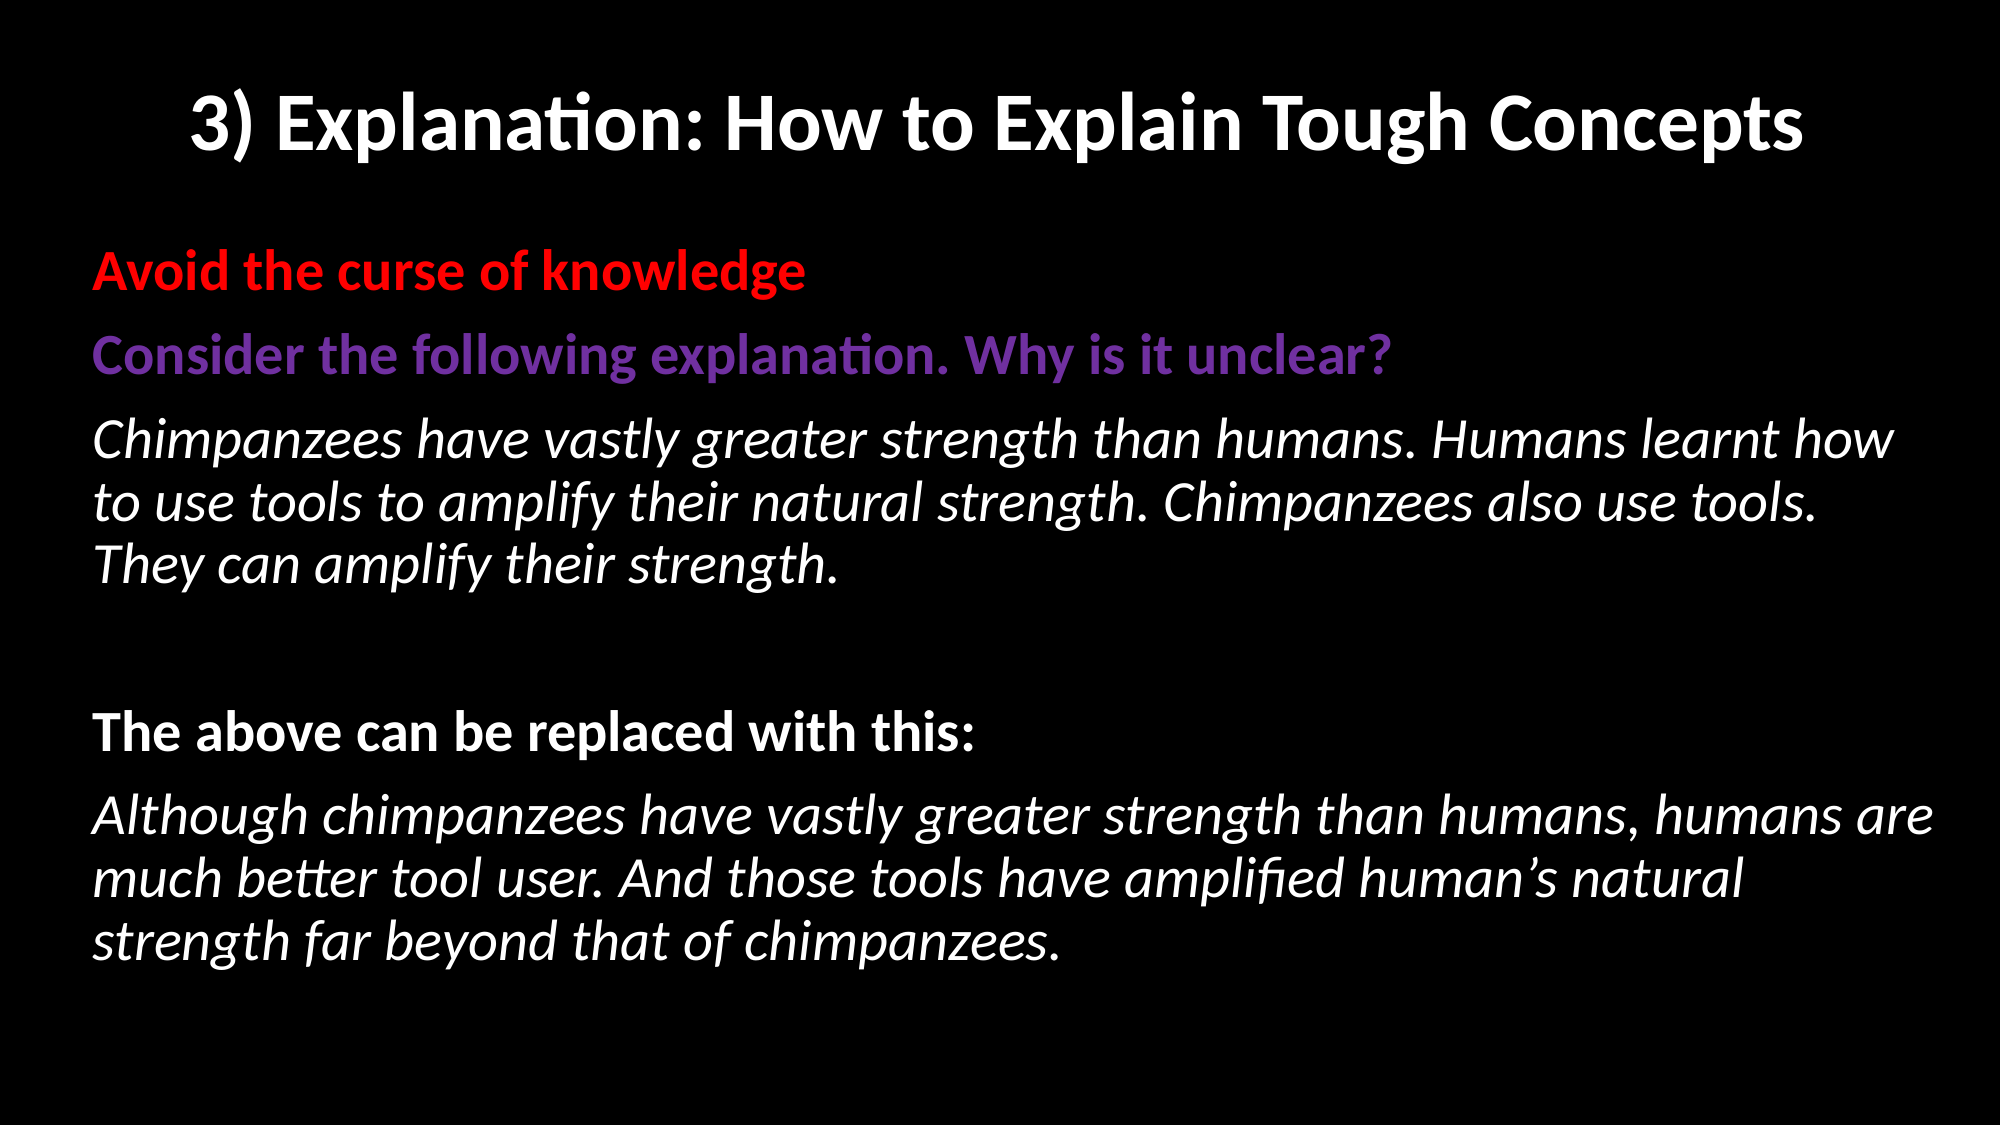

# 3) Explanation: How to Explain Tough Concepts
Avoid the curse of knowledge
Consider the following explanation. Why is it unclear?
Chimpanzees have vastly greater strength than humans. Humans learnt how to use tools to amplify their natural strength. Chimpanzees also use tools. They can amplify their strength.

The above can be replaced with this:
Although chimpanzees have vastly greater strength than humans, humans are much better tool user. And those tools have amplified human’s natural strength far beyond that of chimpanzees.